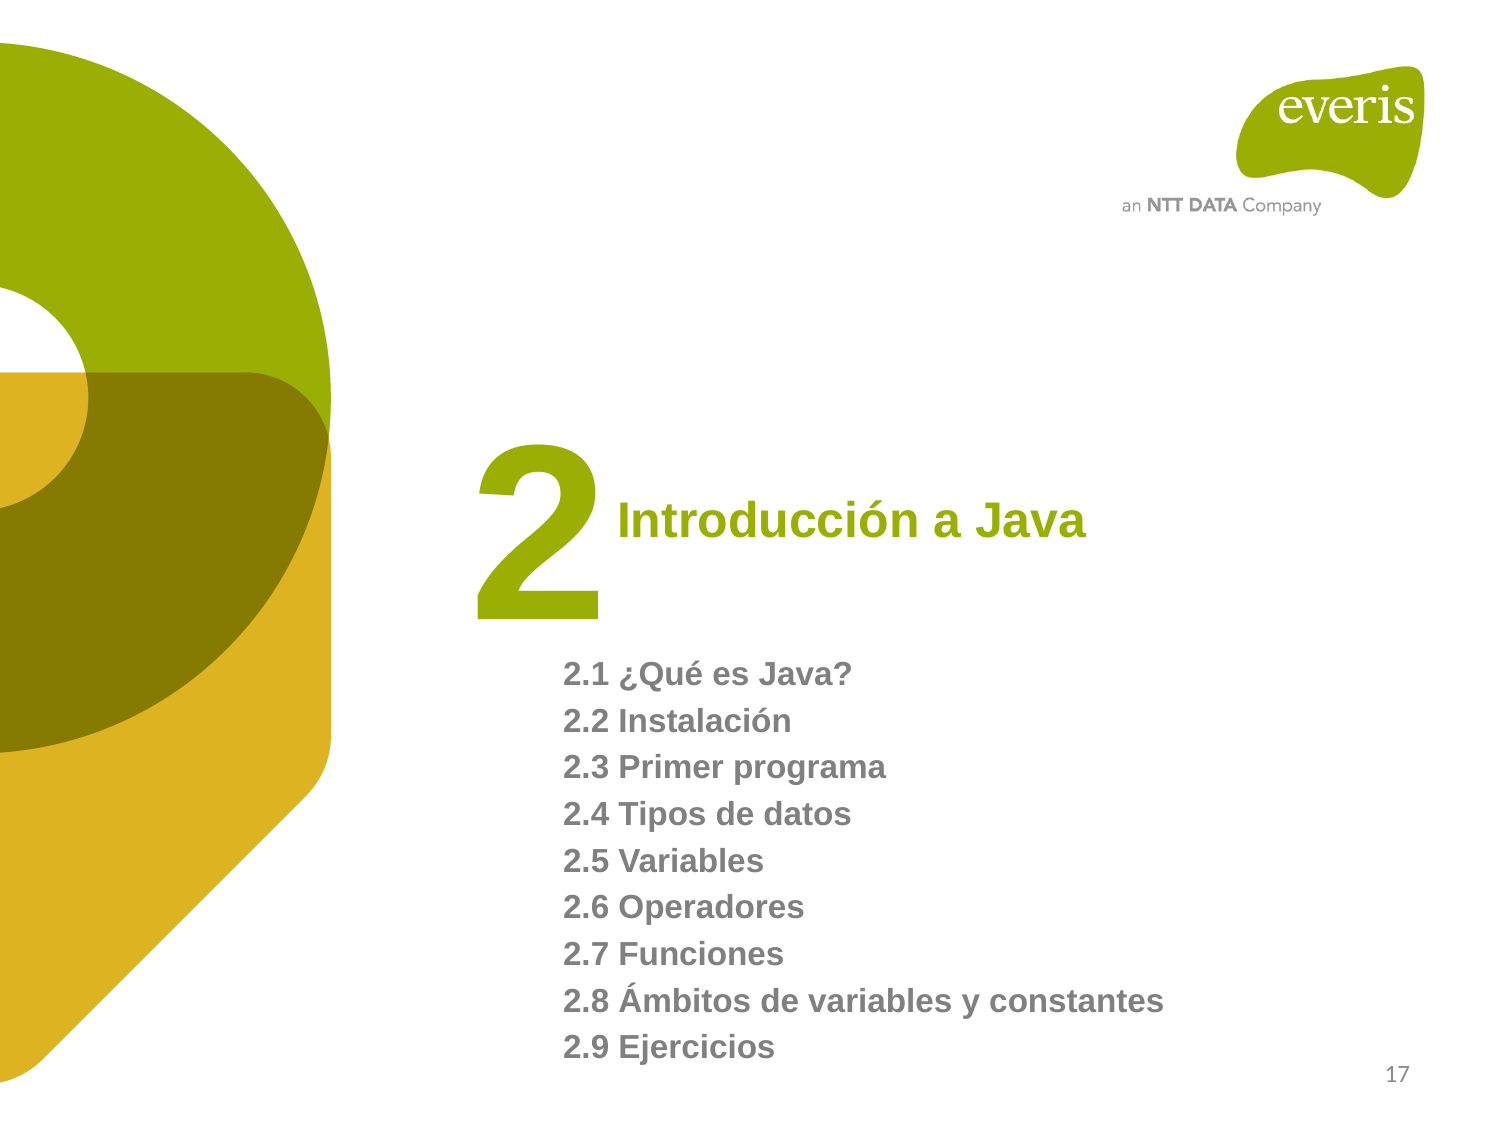

2
Introducción a Java
2.1 ¿Qué es Java?
2.2 Instalación
2.3 Primer programa
2.4 Tipos de datos
2.5 Variables
2.6 Operadores
2.7 Funciones
2.8 Ámbitos de variables y constantes
2.9 Ejercicios
17